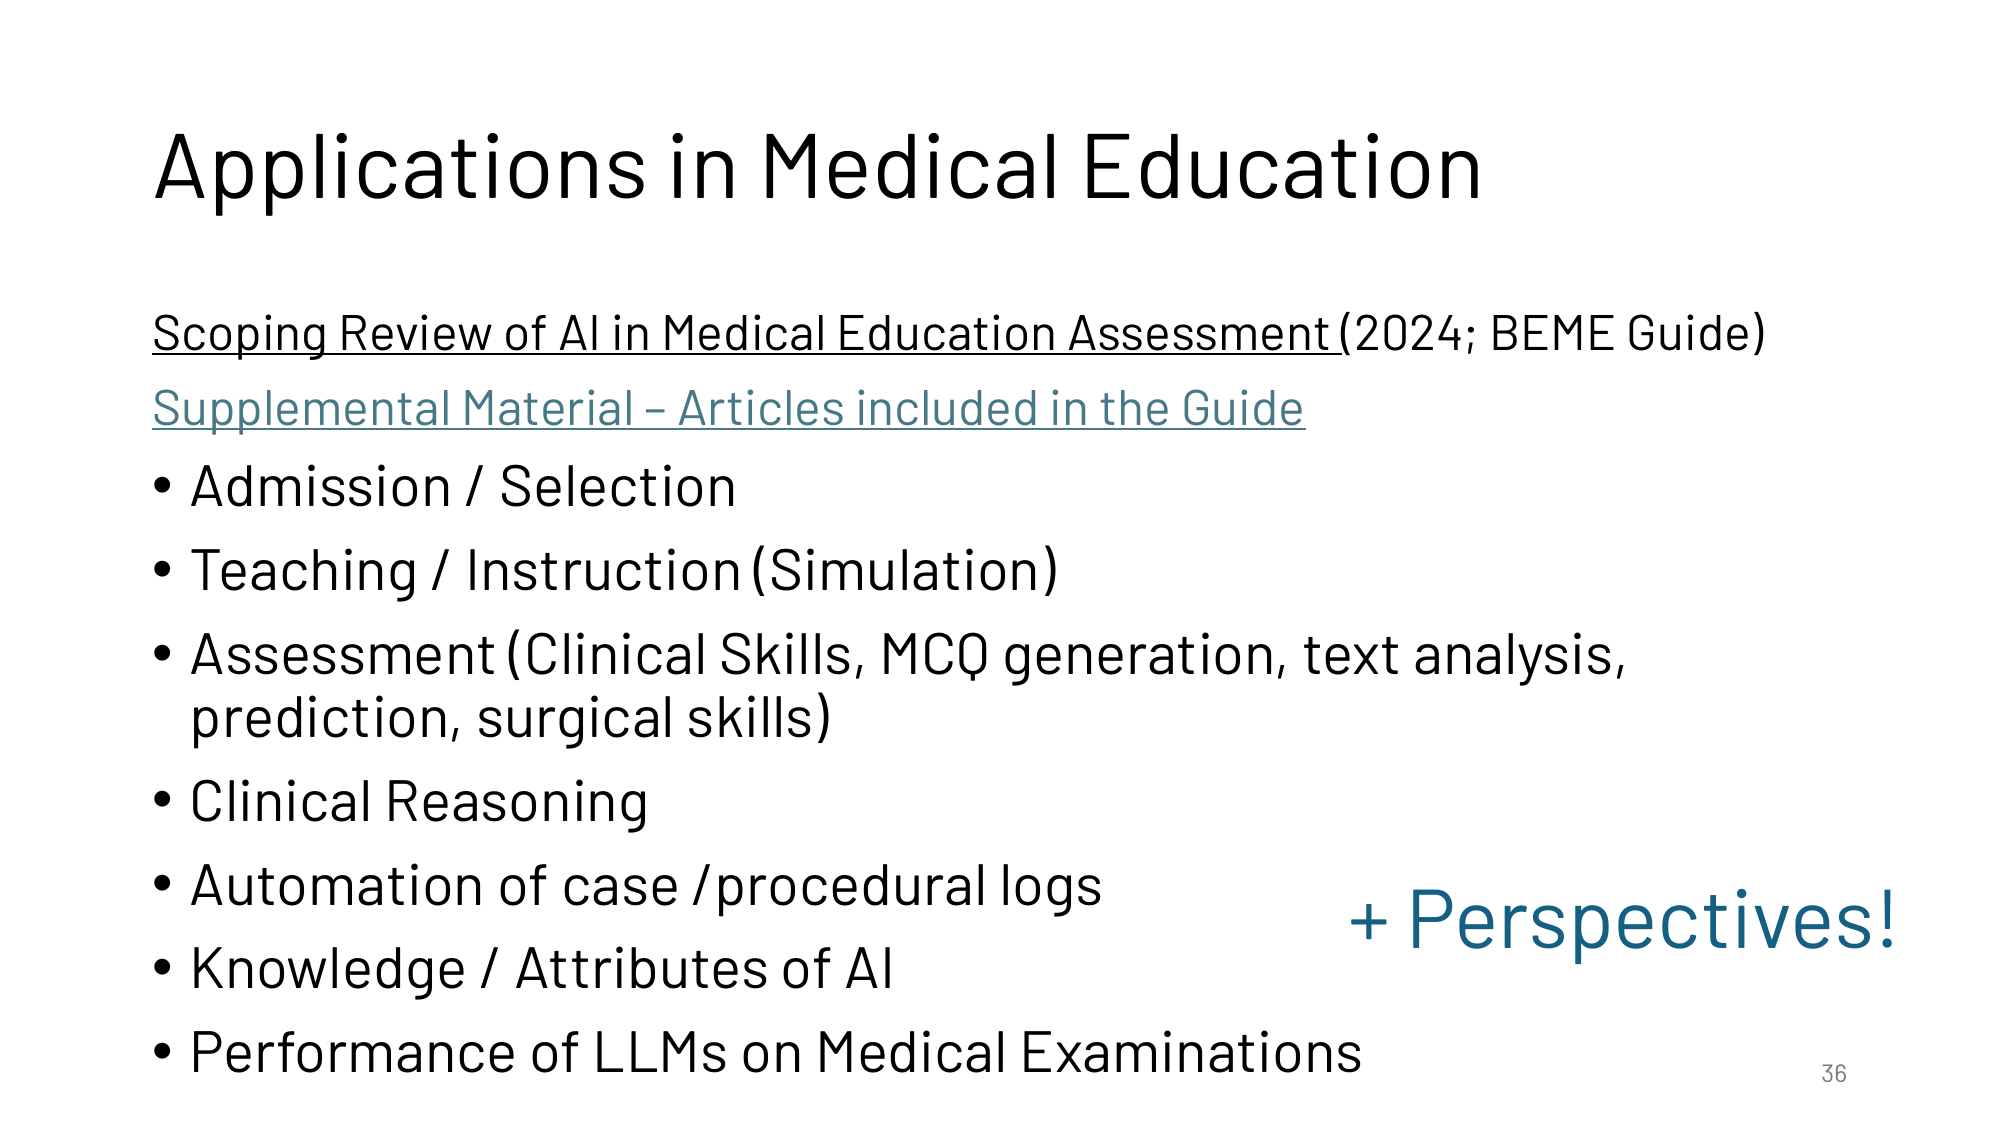

# Applications in Medical Education
Scoping Review of AI in Medical Education Assessment (2024; BEME Guide)
Supplemental Material – Articles included in the Guide
Admission / Selection
Teaching / Instruction (Simulation)
Assessment (Clinical Skills, MCQ generation, text analysis, prediction, surgical skills)
Clinical Reasoning
Automation of case /procedural logs
Knowledge / Attributes of AI
Performance of LLMs on Medical Examinations

+ Perspectives!
36